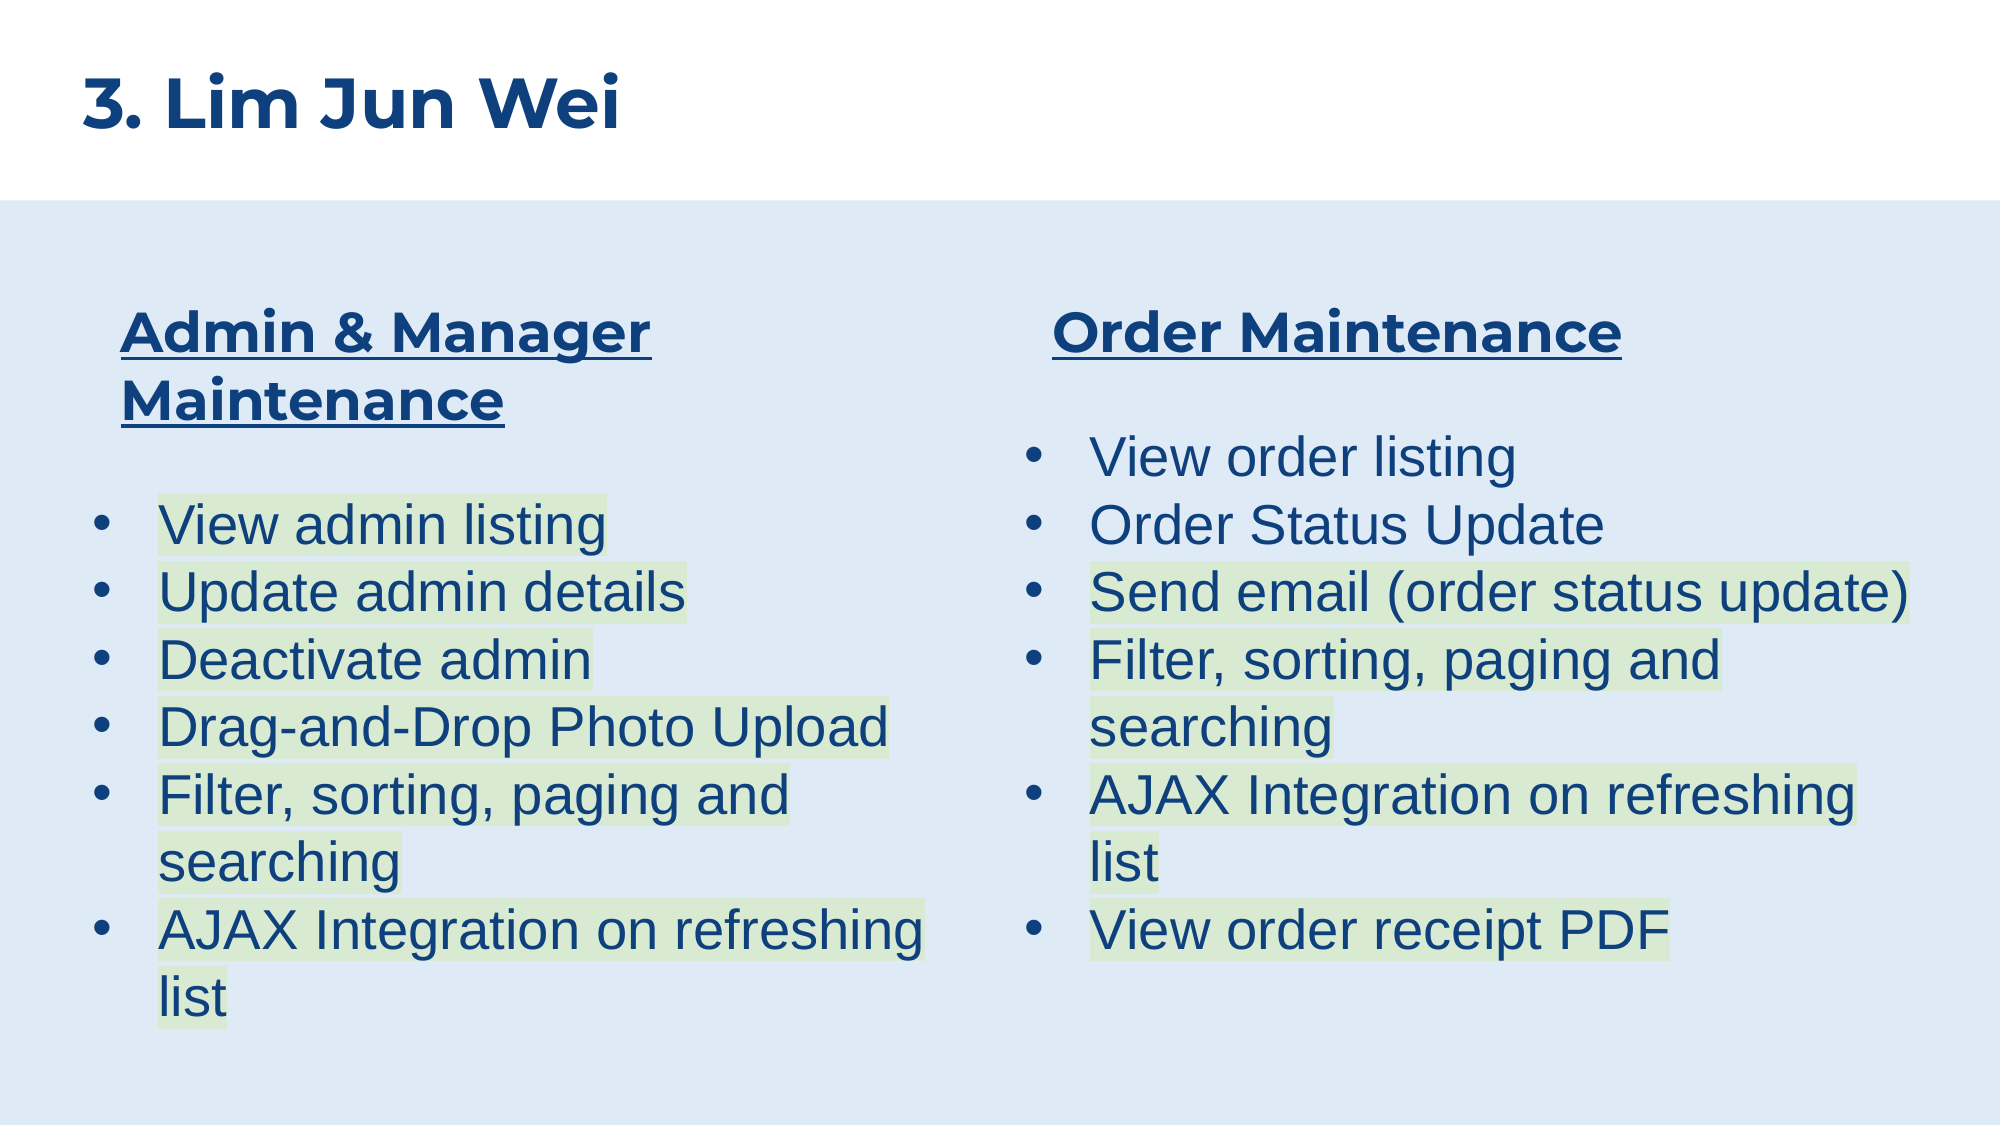

# 3. Lim Jun Wei
Admin & Manager Maintenance
View admin listing
Update admin details
Deactivate admin
Drag-and-Drop Photo Upload
Filter, sorting, paging and searching
AJAX Integration on refreshing list
Order Maintenance
View order listing
Order Status Update
Send email (order status update)
Filter, sorting, paging and searching
AJAX Integration on refreshing list
View order receipt PDF